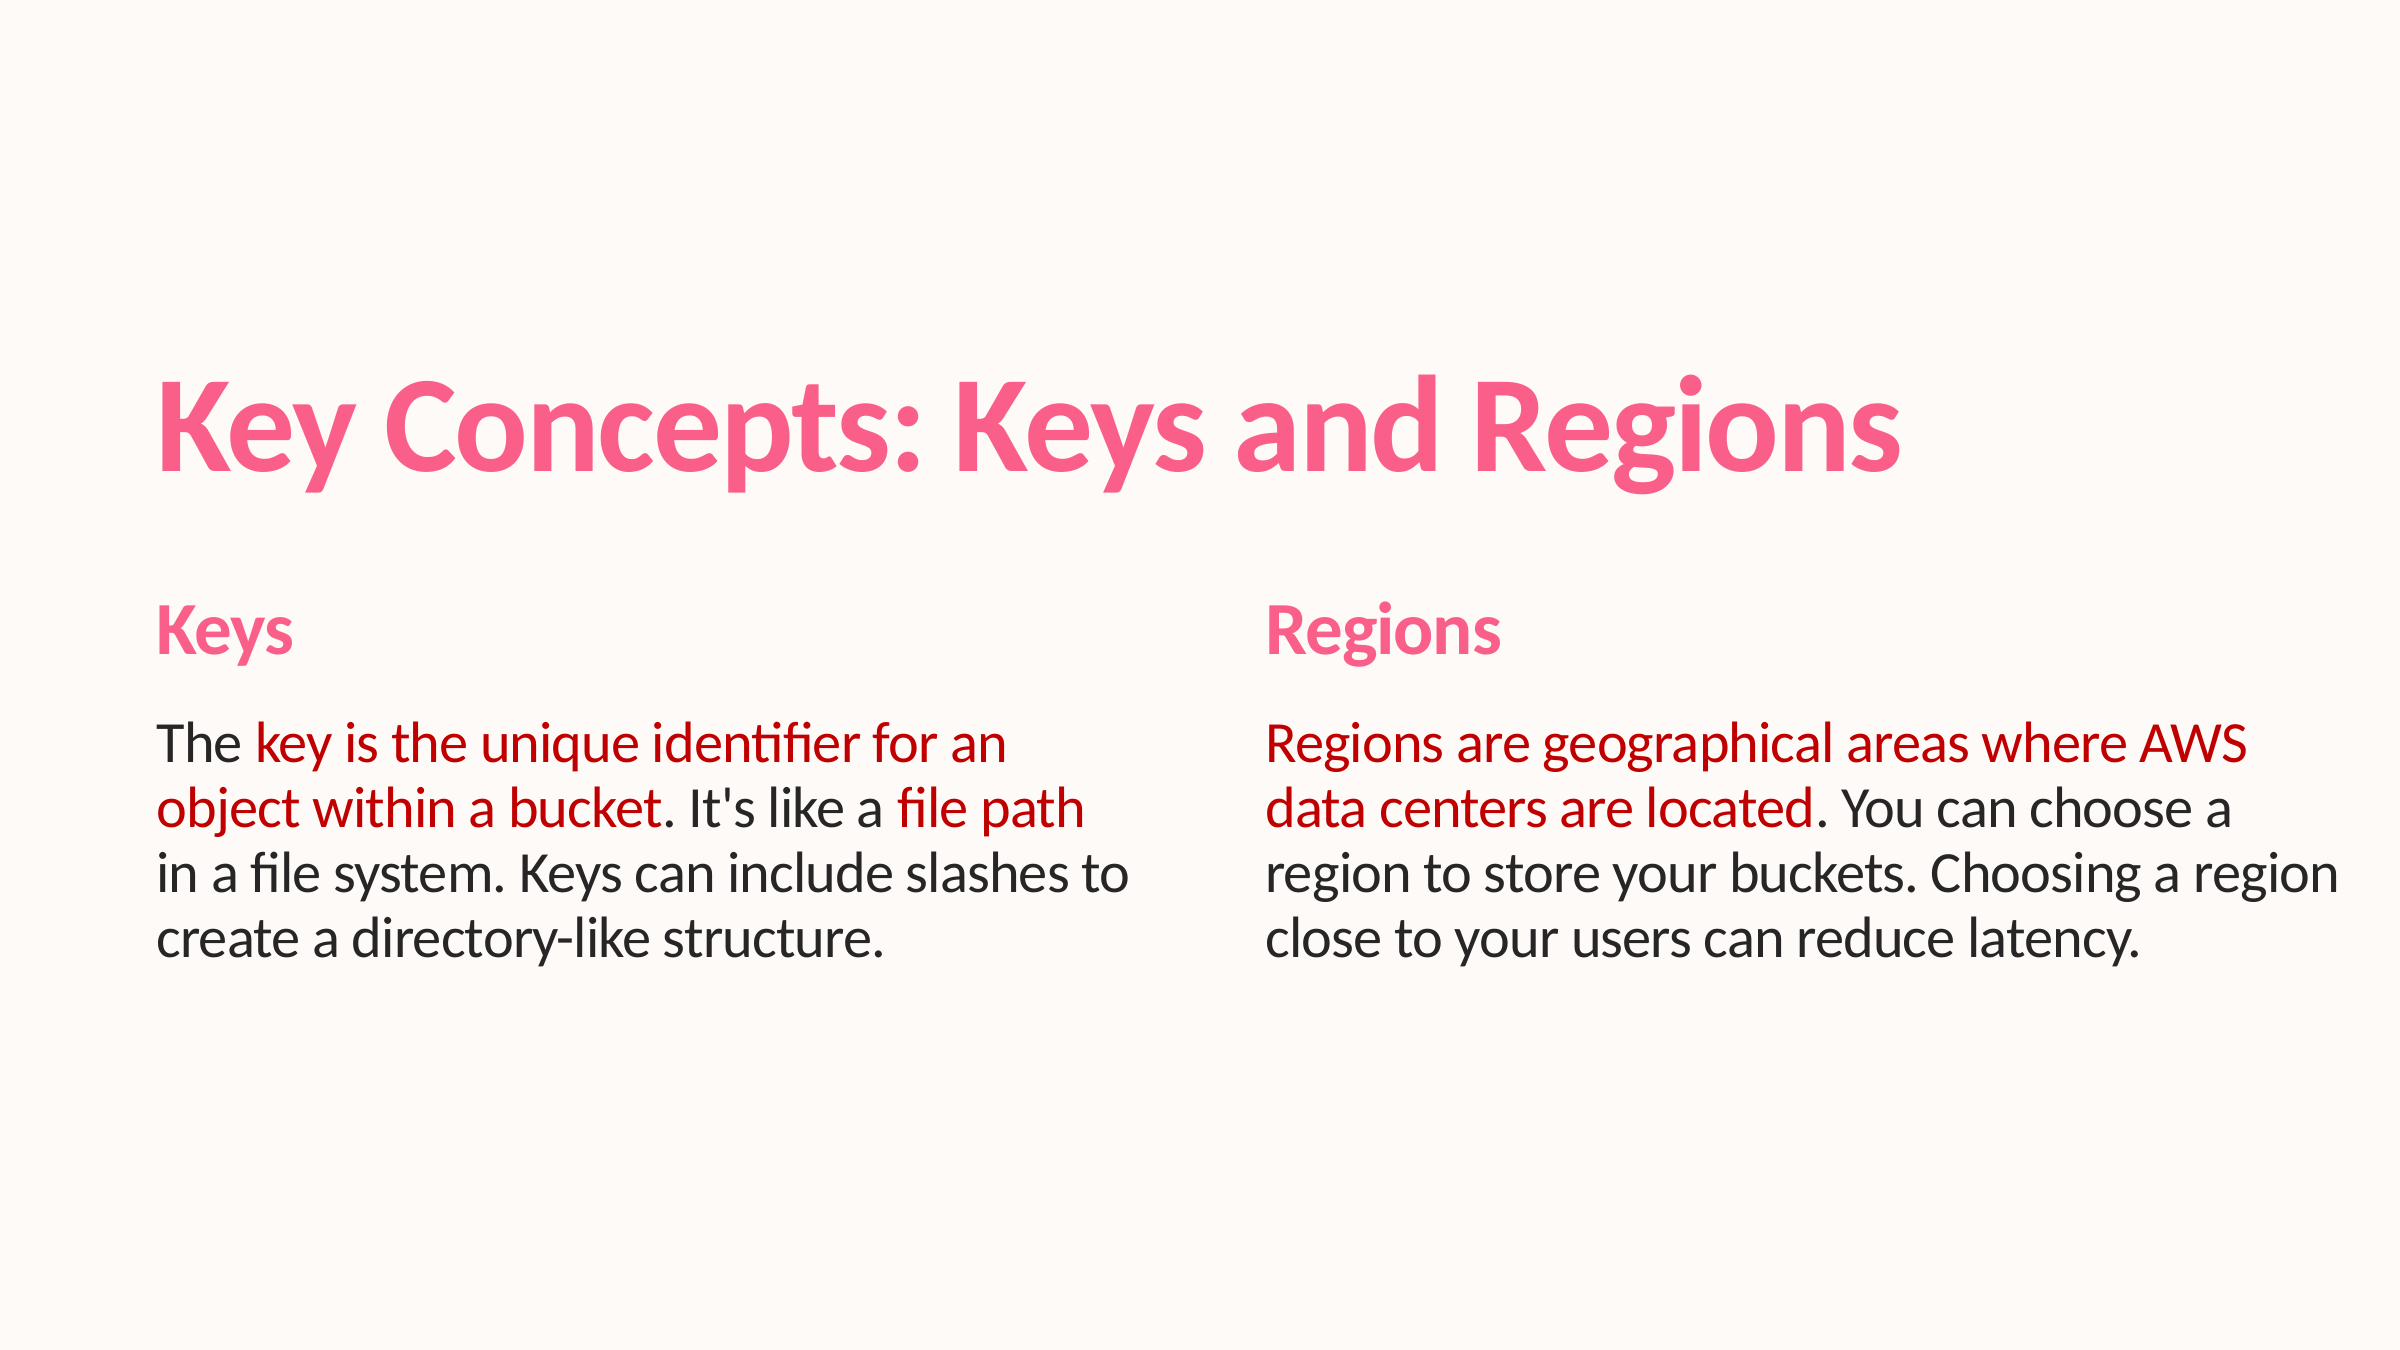

Key Concepts: Keys and Regions
Keys
Regions
The key is the unique identifier for an object within a bucket. It's like a file path in a file system. Keys can include slashes to create a directory-like structure.
Regions are geographical areas where AWS data centers are located. You can choose a region to store your buckets. Choosing a region close to your users can reduce latency.